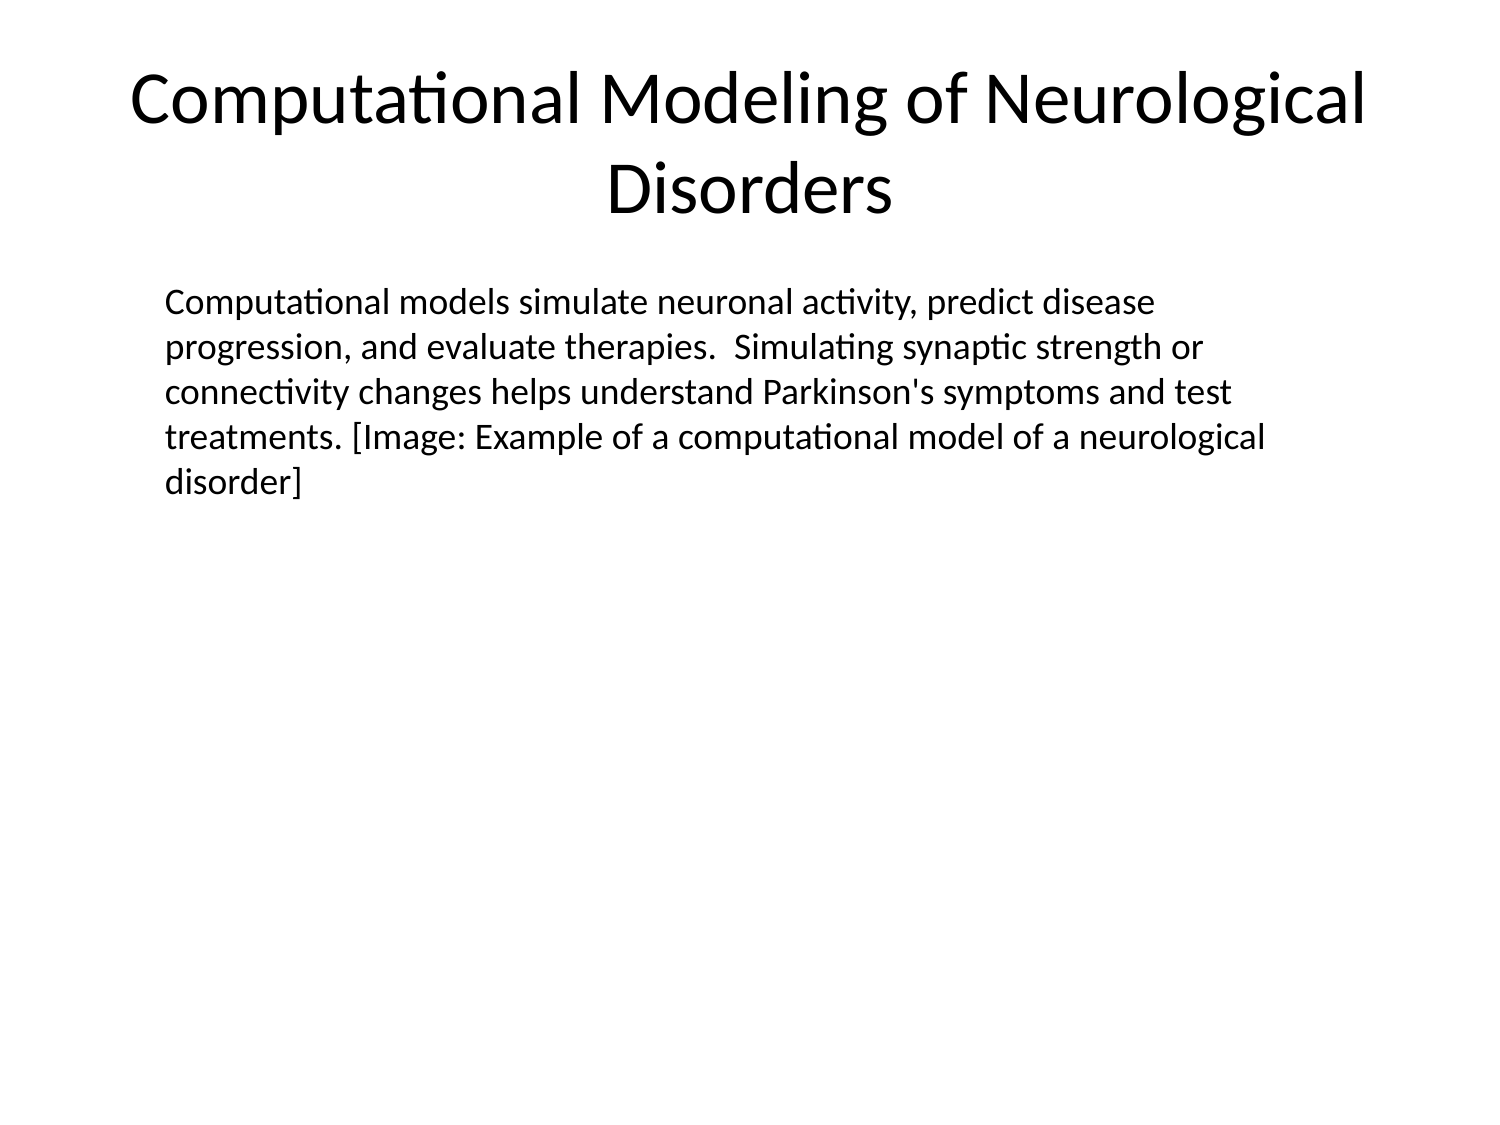

# Computational Modeling of Neurological Disorders

Computational models simulate neuronal activity, predict disease progression, and evaluate therapies.  Simulating synaptic strength or connectivity changes helps understand Parkinson's symptoms and test treatments. [Image: Example of a computational model of a neurological disorder]